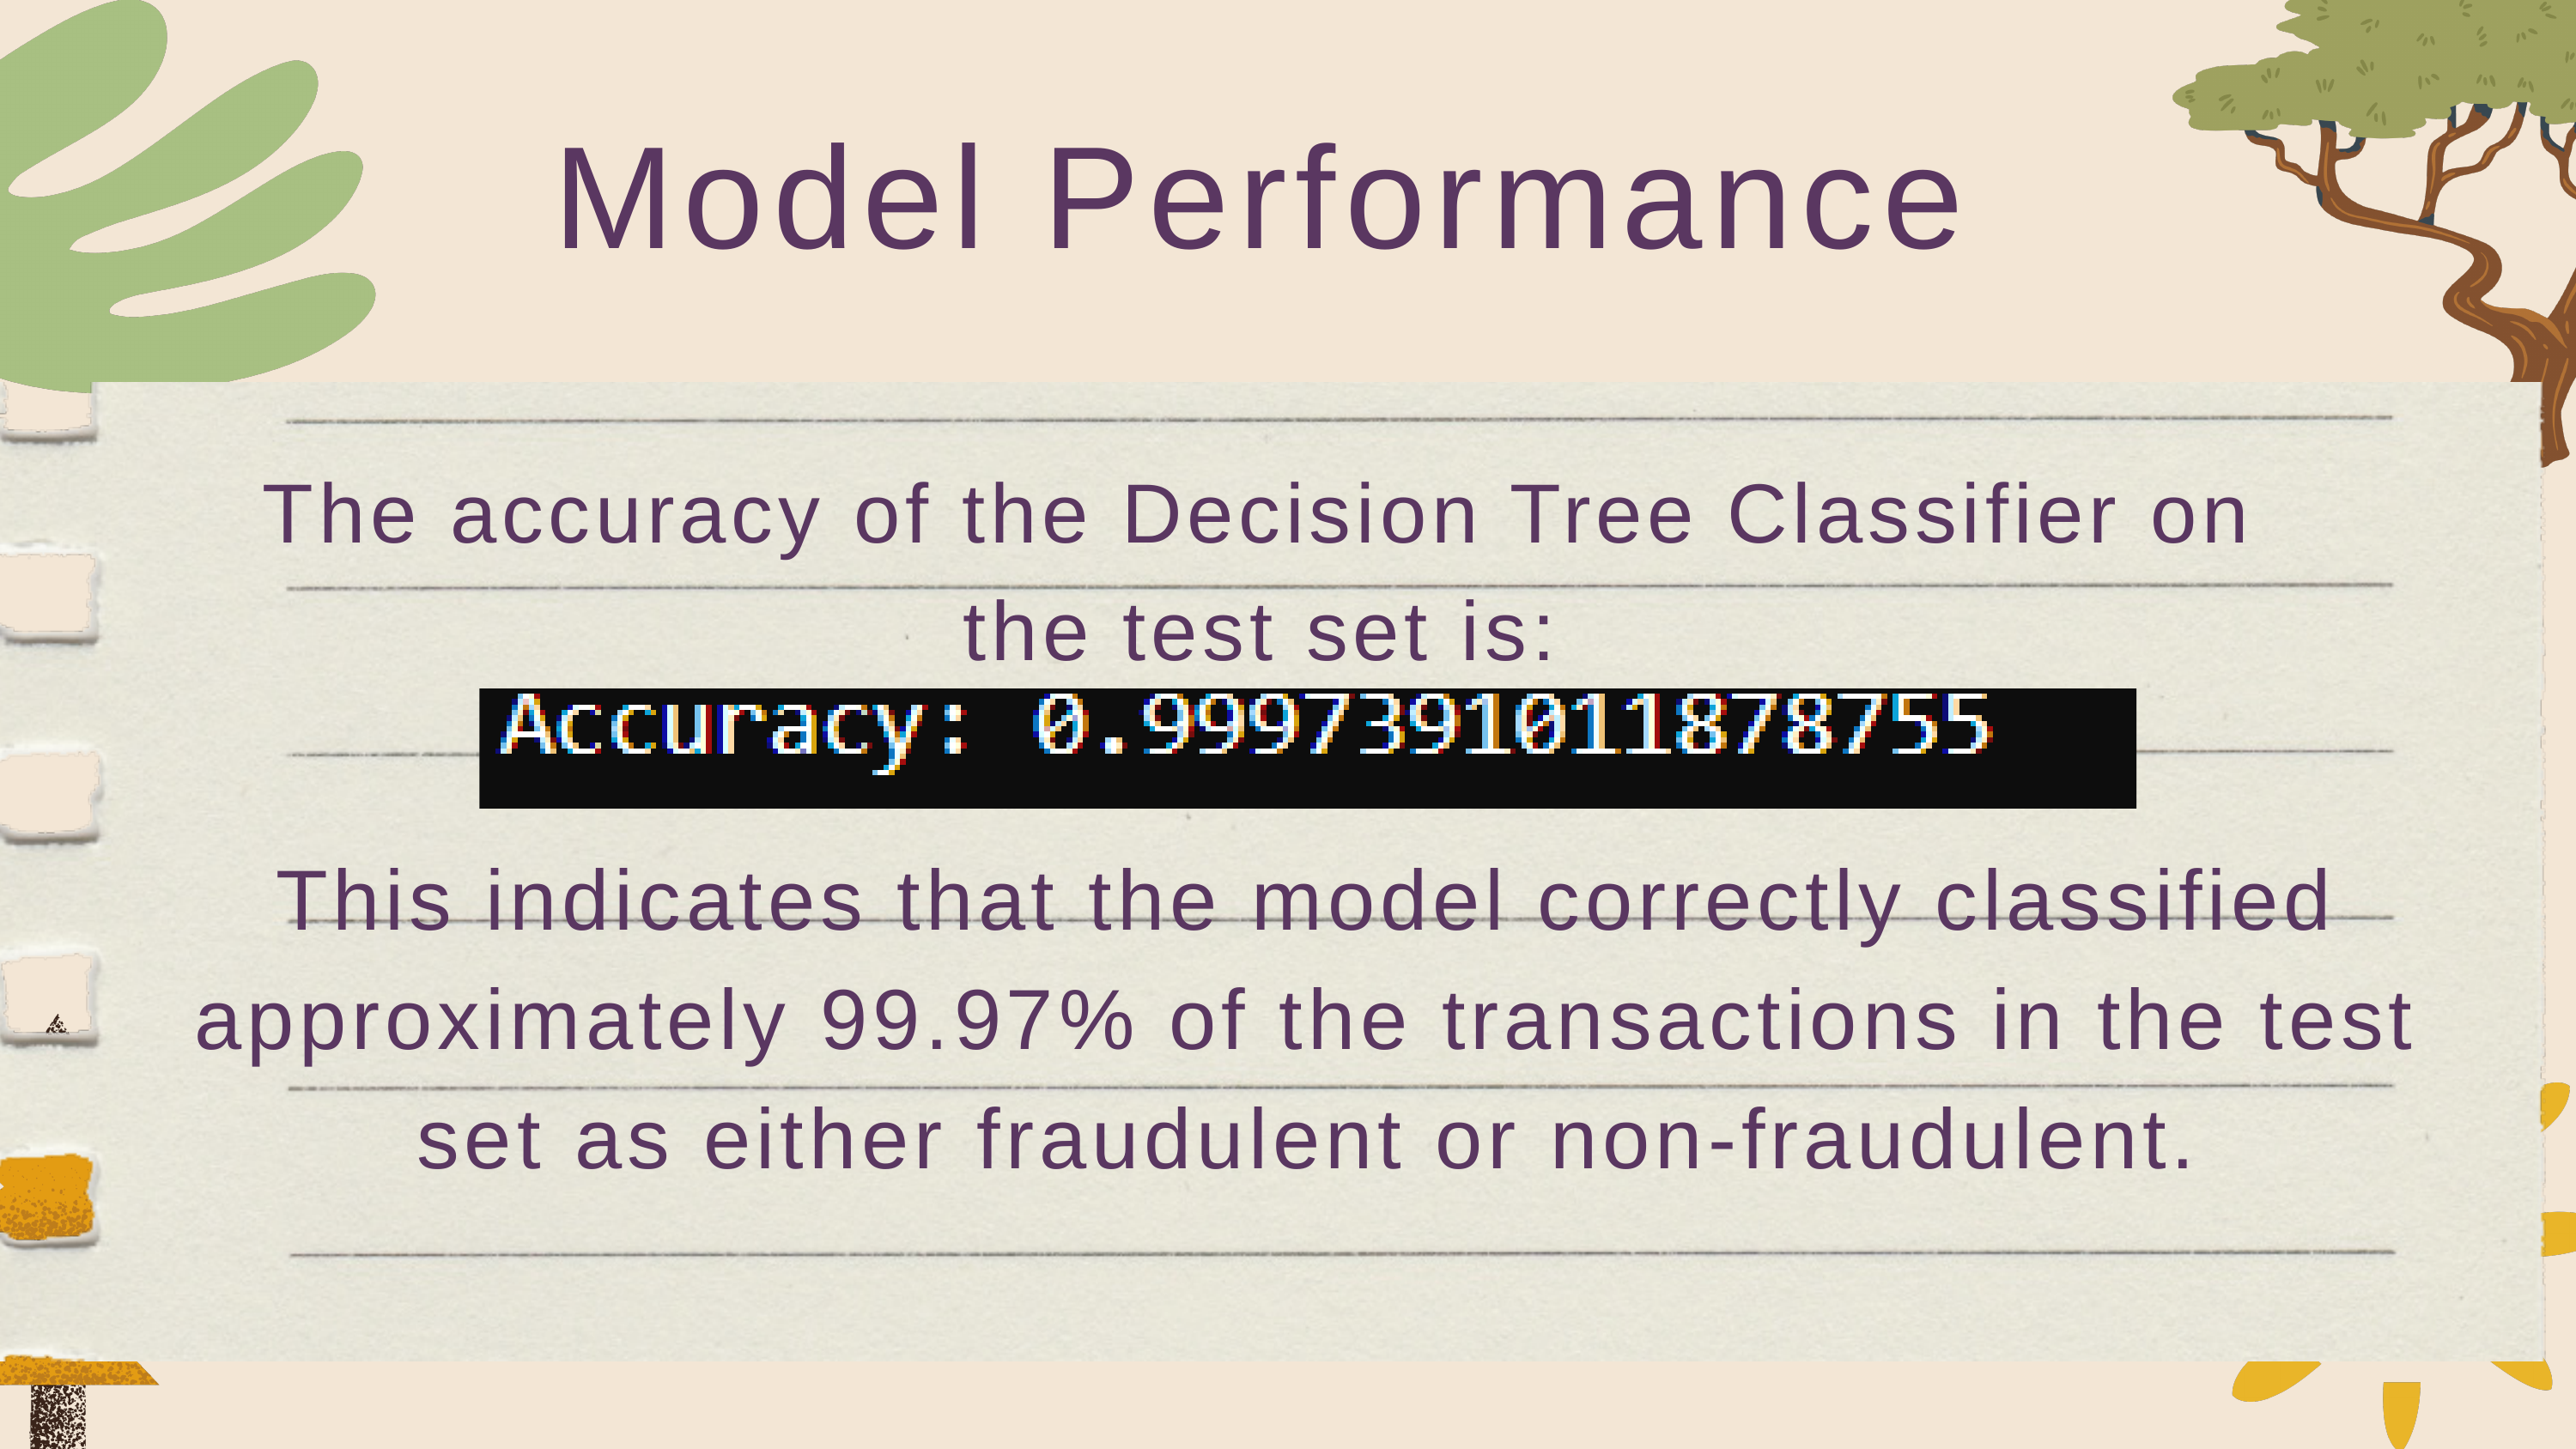

Model Performance

The accuracy of the Decision Tree Classifier on the test set is:

This indicates that the model correctly classified approximately 99.97% of the transactions in the test set as either fraudulent or non-fraudulent.